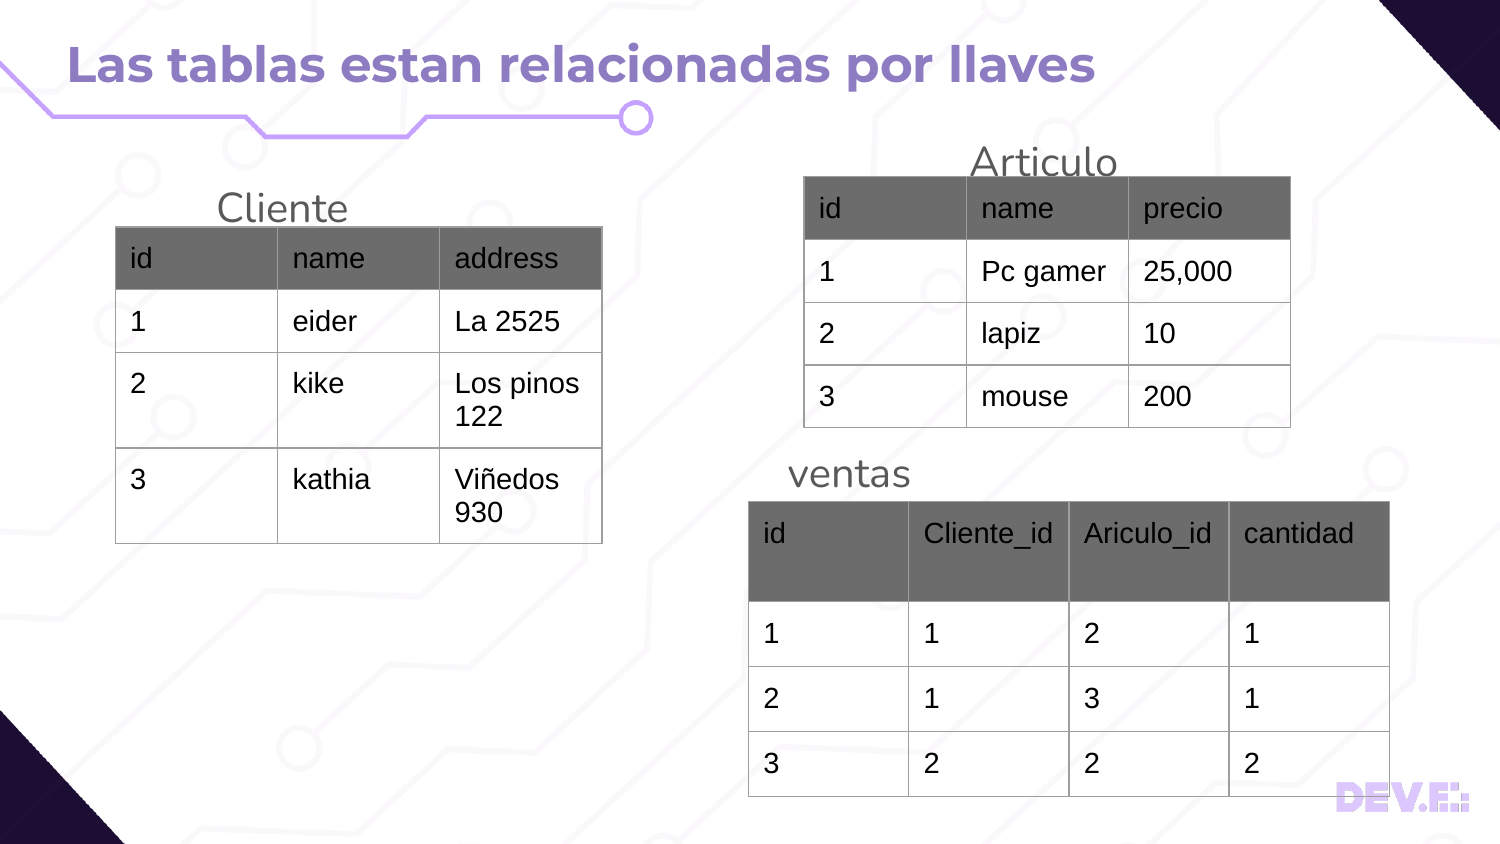

# Las tablas estan relacionadas por llaves
Articulo

Cliente

| id | name | precio |
| --- | --- | --- |
| 1 | Pc gamer | 25,000 |
| 2 | lapiz | 10 |
| 3 | mouse | 200 |
| id | name | address |
| --- | --- | --- |
| 1 | eider | La 2525 |
| 2 | kike | Los pinos 122 |
| 3 | kathia | Viñedos 930 |
ventas

| id | Cliente\_id | Ariculo\_id | cantidad |
| --- | --- | --- | --- |
| 1 | 1 | 2 | 1 |
| 2 | 1 | 3 | 1 |
| 3 | 2 | 2 | 2 |